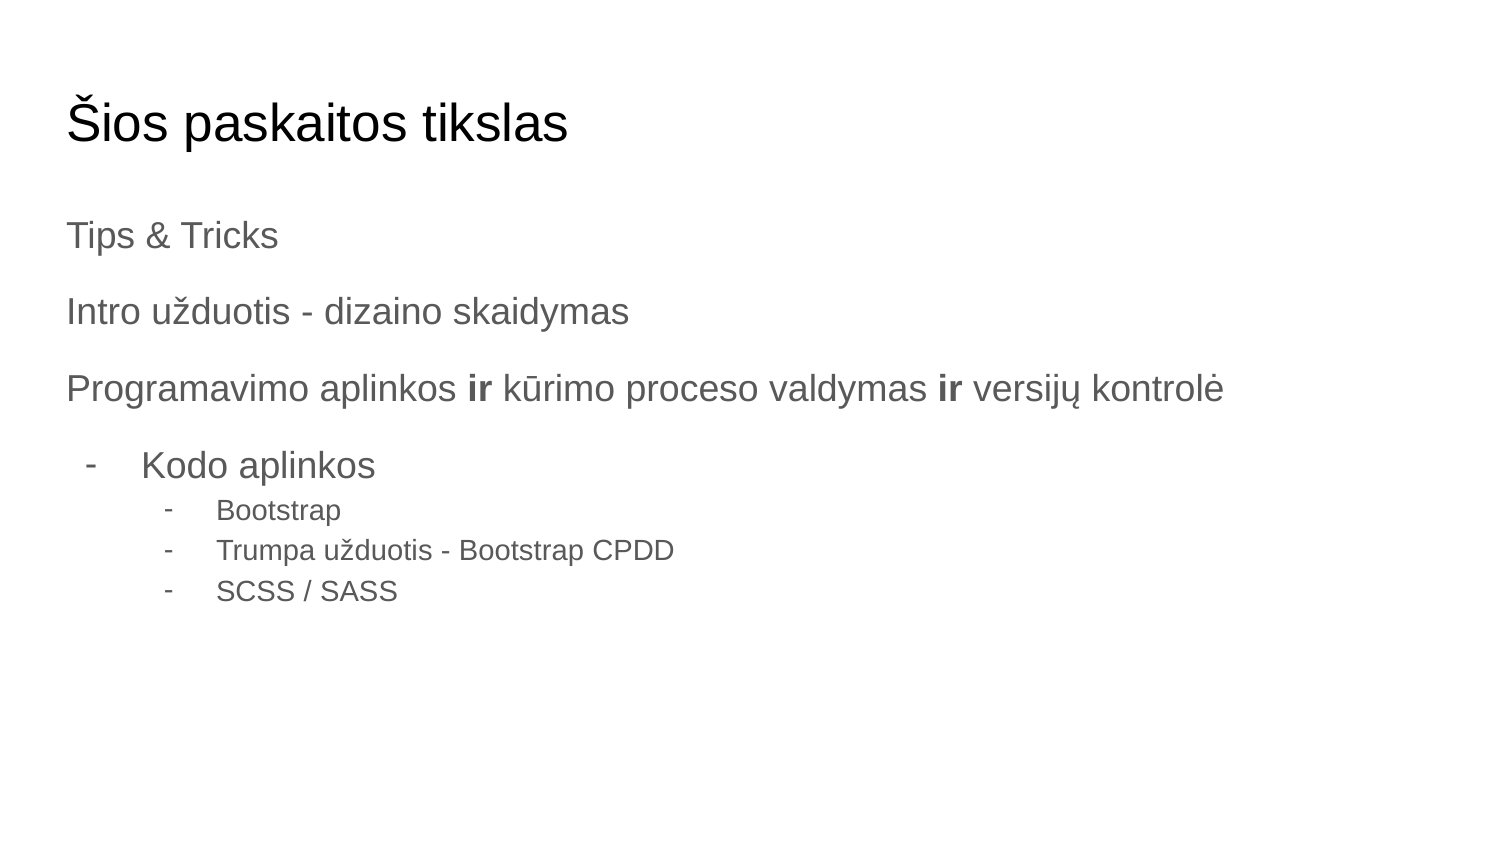

# Šios paskaitos tikslas
Tips & Tricks
Intro užduotis - dizaino skaidymas
Programavimo aplinkos ir kūrimo proceso valdymas ir versijų kontrolė
Kodo aplinkos
Bootstrap
Trumpa užduotis - Bootstrap CPDD
SCSS / SASS